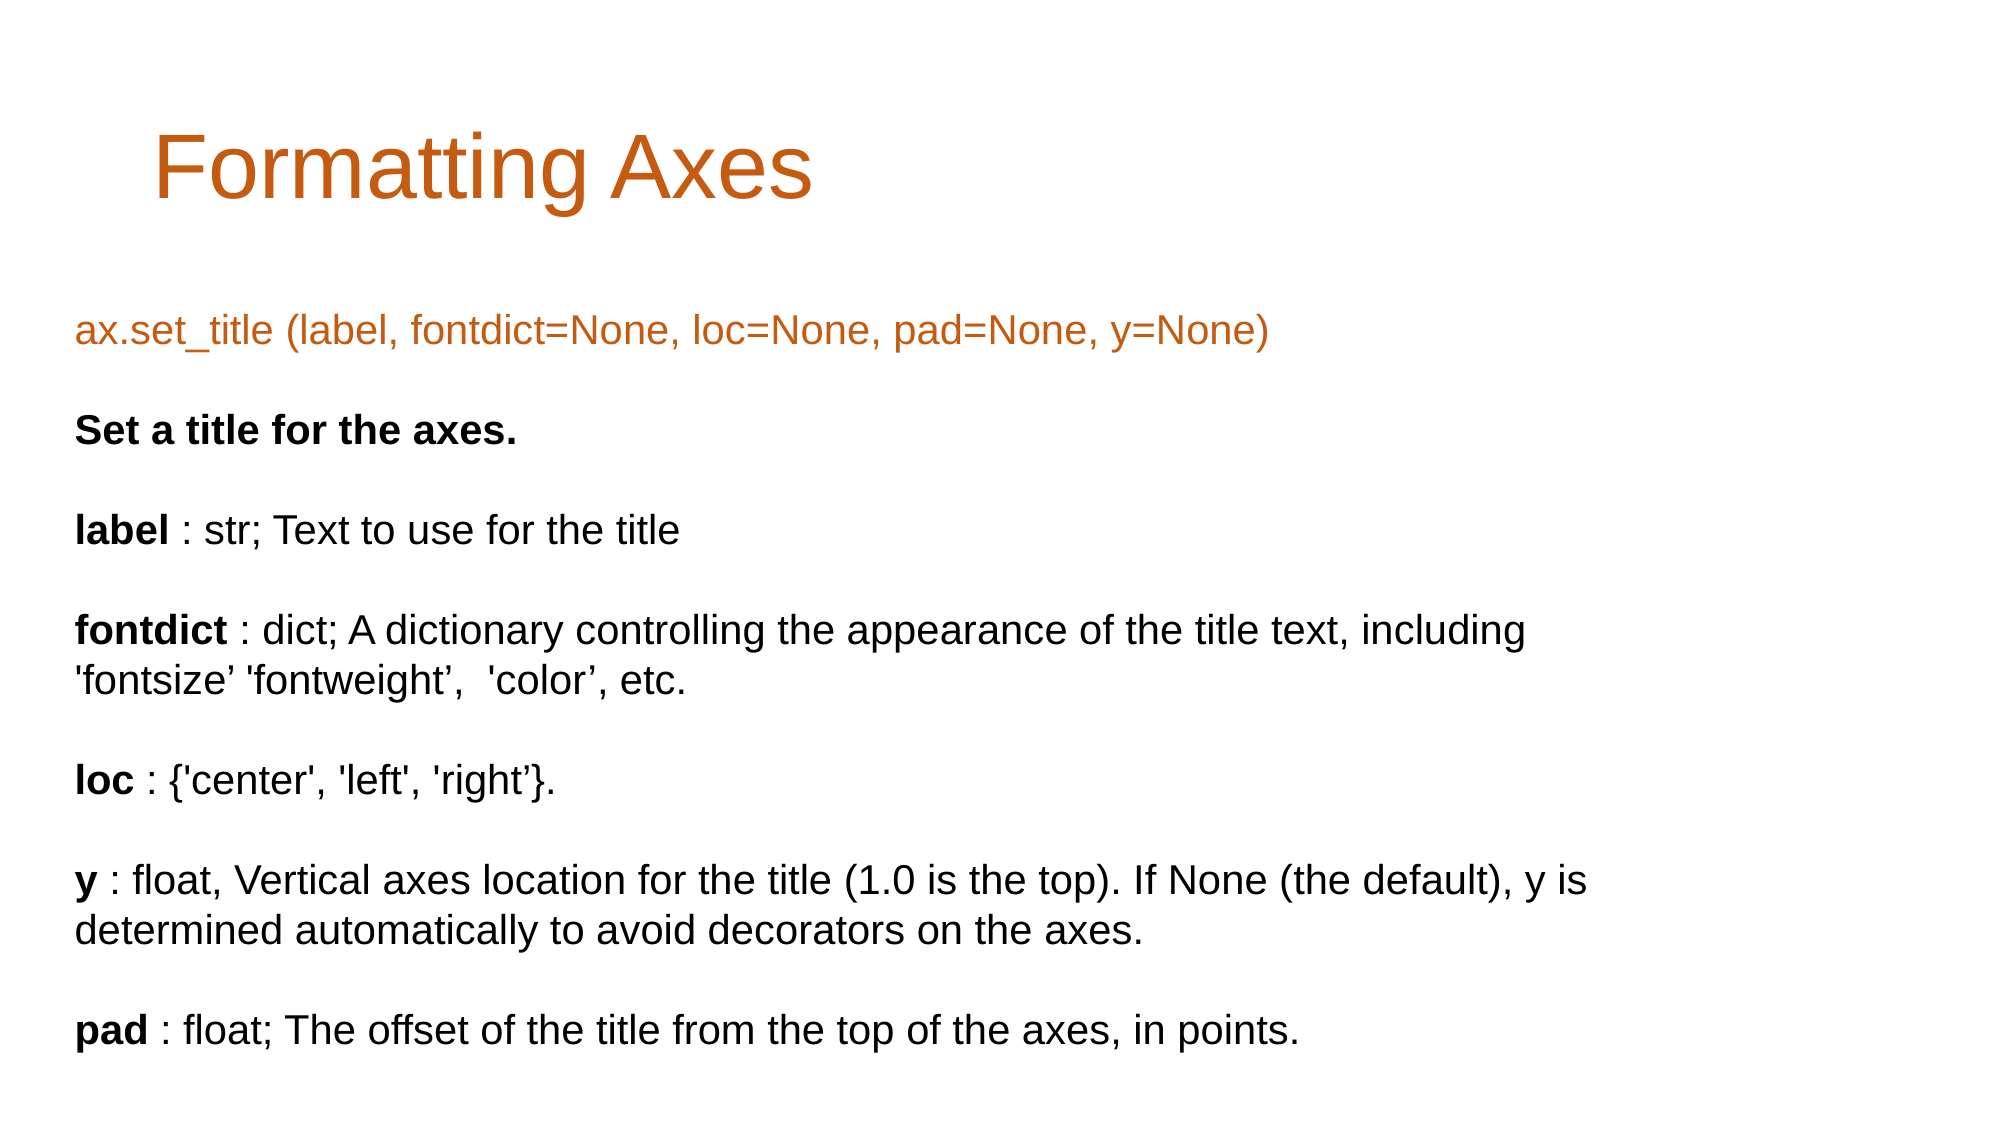

# Formatting Axes
ax.set_title (label, fontdict=None, loc=None, pad=None, y=None)

Set a title for the axes.
label : str; Text to use for the title

fontdict : dict; A dictionary controlling the appearance of the title text, including 'fontsize’ 'fontweight’,  'color’, etc.

loc : {'center', 'left', 'right’}.

y : float, Vertical axes location for the title (1.0 is the top). If None (the default), y is determined automatically to avoid decorators on the axes.

pad : float; The offset of the title from the top of the axes, in points.